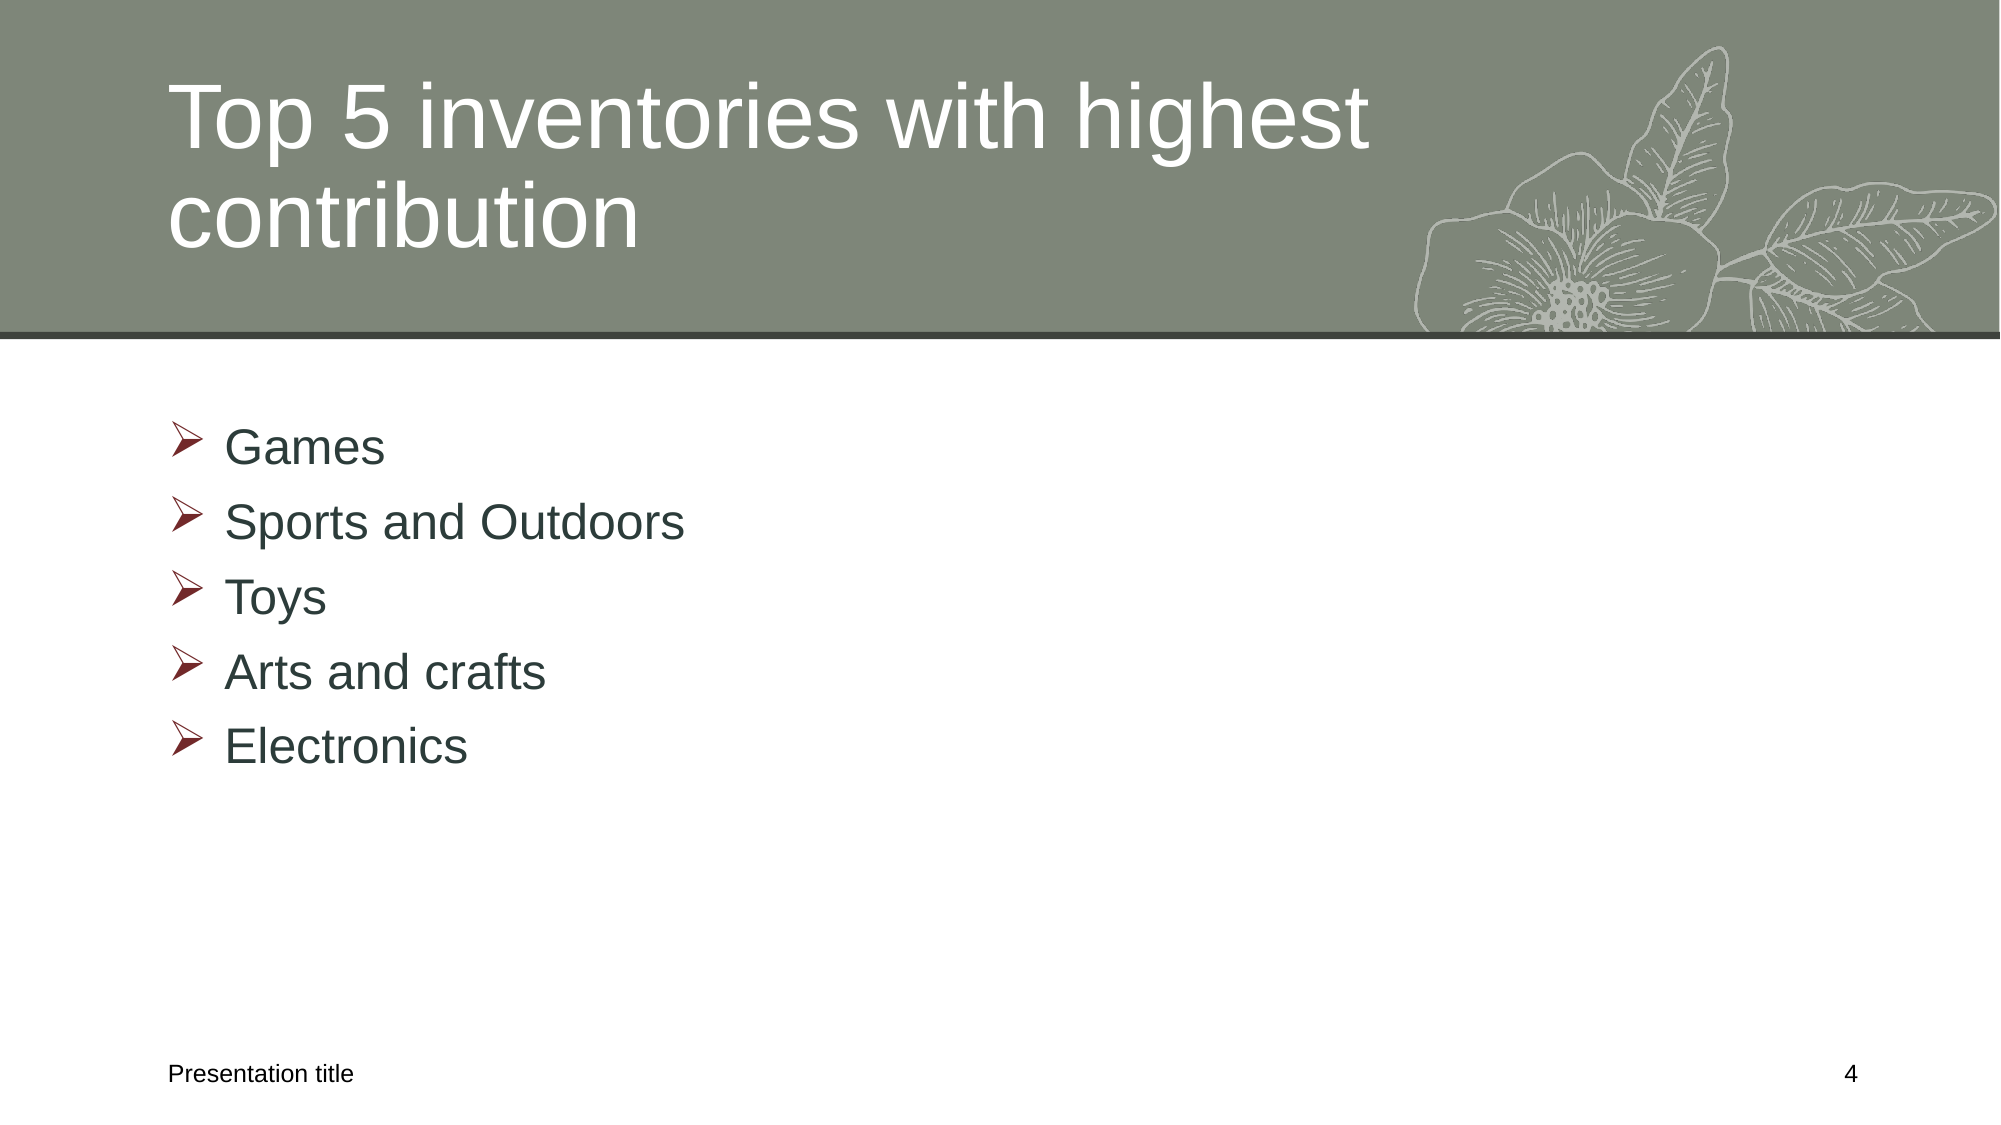

# Top 5 inventories with highest contribution
Games
Sports and Outdoors
Toys
Arts and crafts
Electronics
Presentation title
4